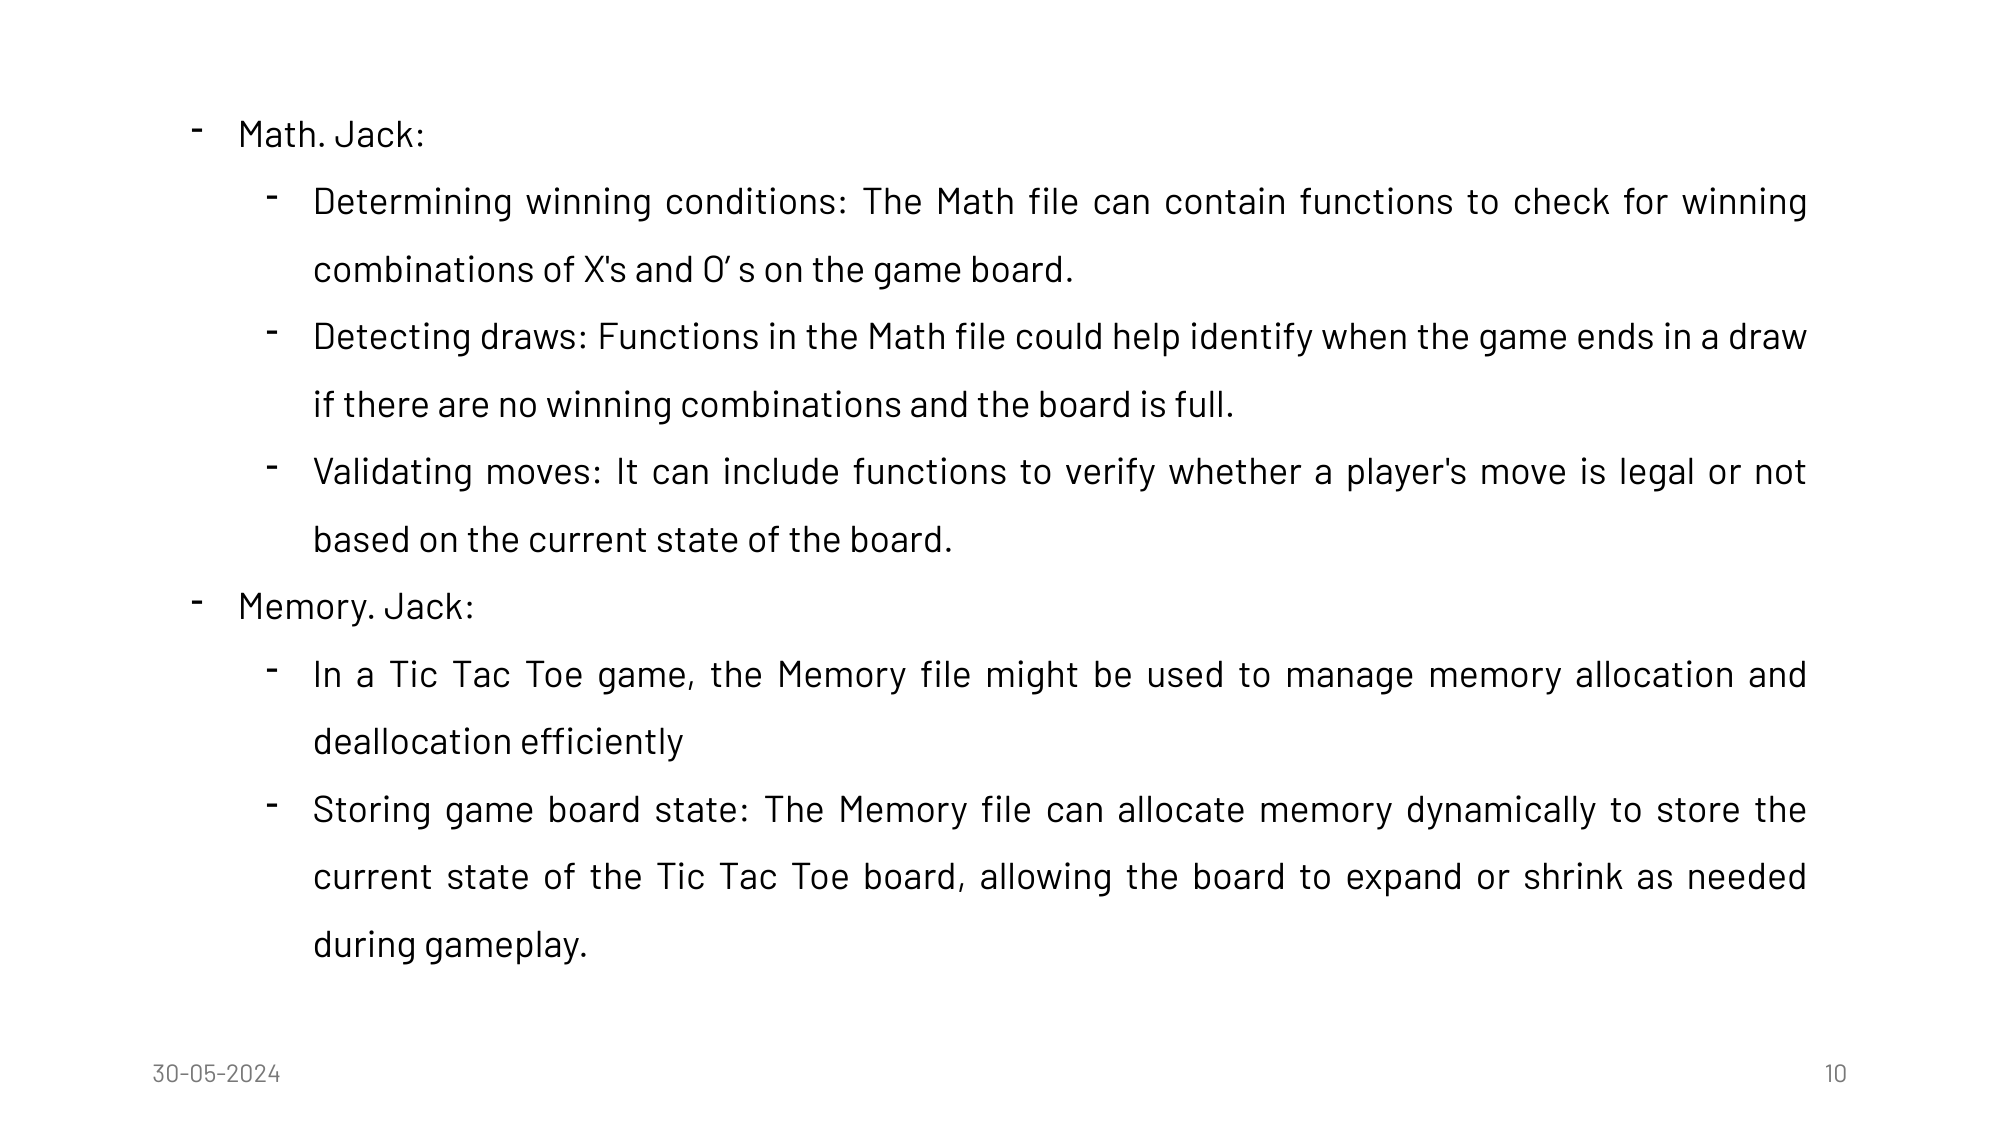

Math. Jack:
Determining winning conditions: The Math file can contain functions to check for winning combinations of X's and O’ s on the game board.
Detecting draws: Functions in the Math file could help identify when the game ends in a draw if there are no winning combinations and the board is full.
Validating moves: It can include functions to verify whether a player's move is legal or not based on the current state of the board.
Memory. Jack:
In a Tic Tac Toe game, the Memory file might be used to manage memory allocation and deallocation efficiently
Storing game board state: The Memory file can allocate memory dynamically to store the current state of the Tic Tac Toe board, allowing the board to expand or shrink as needed during gameplay.

30-05-2024
10